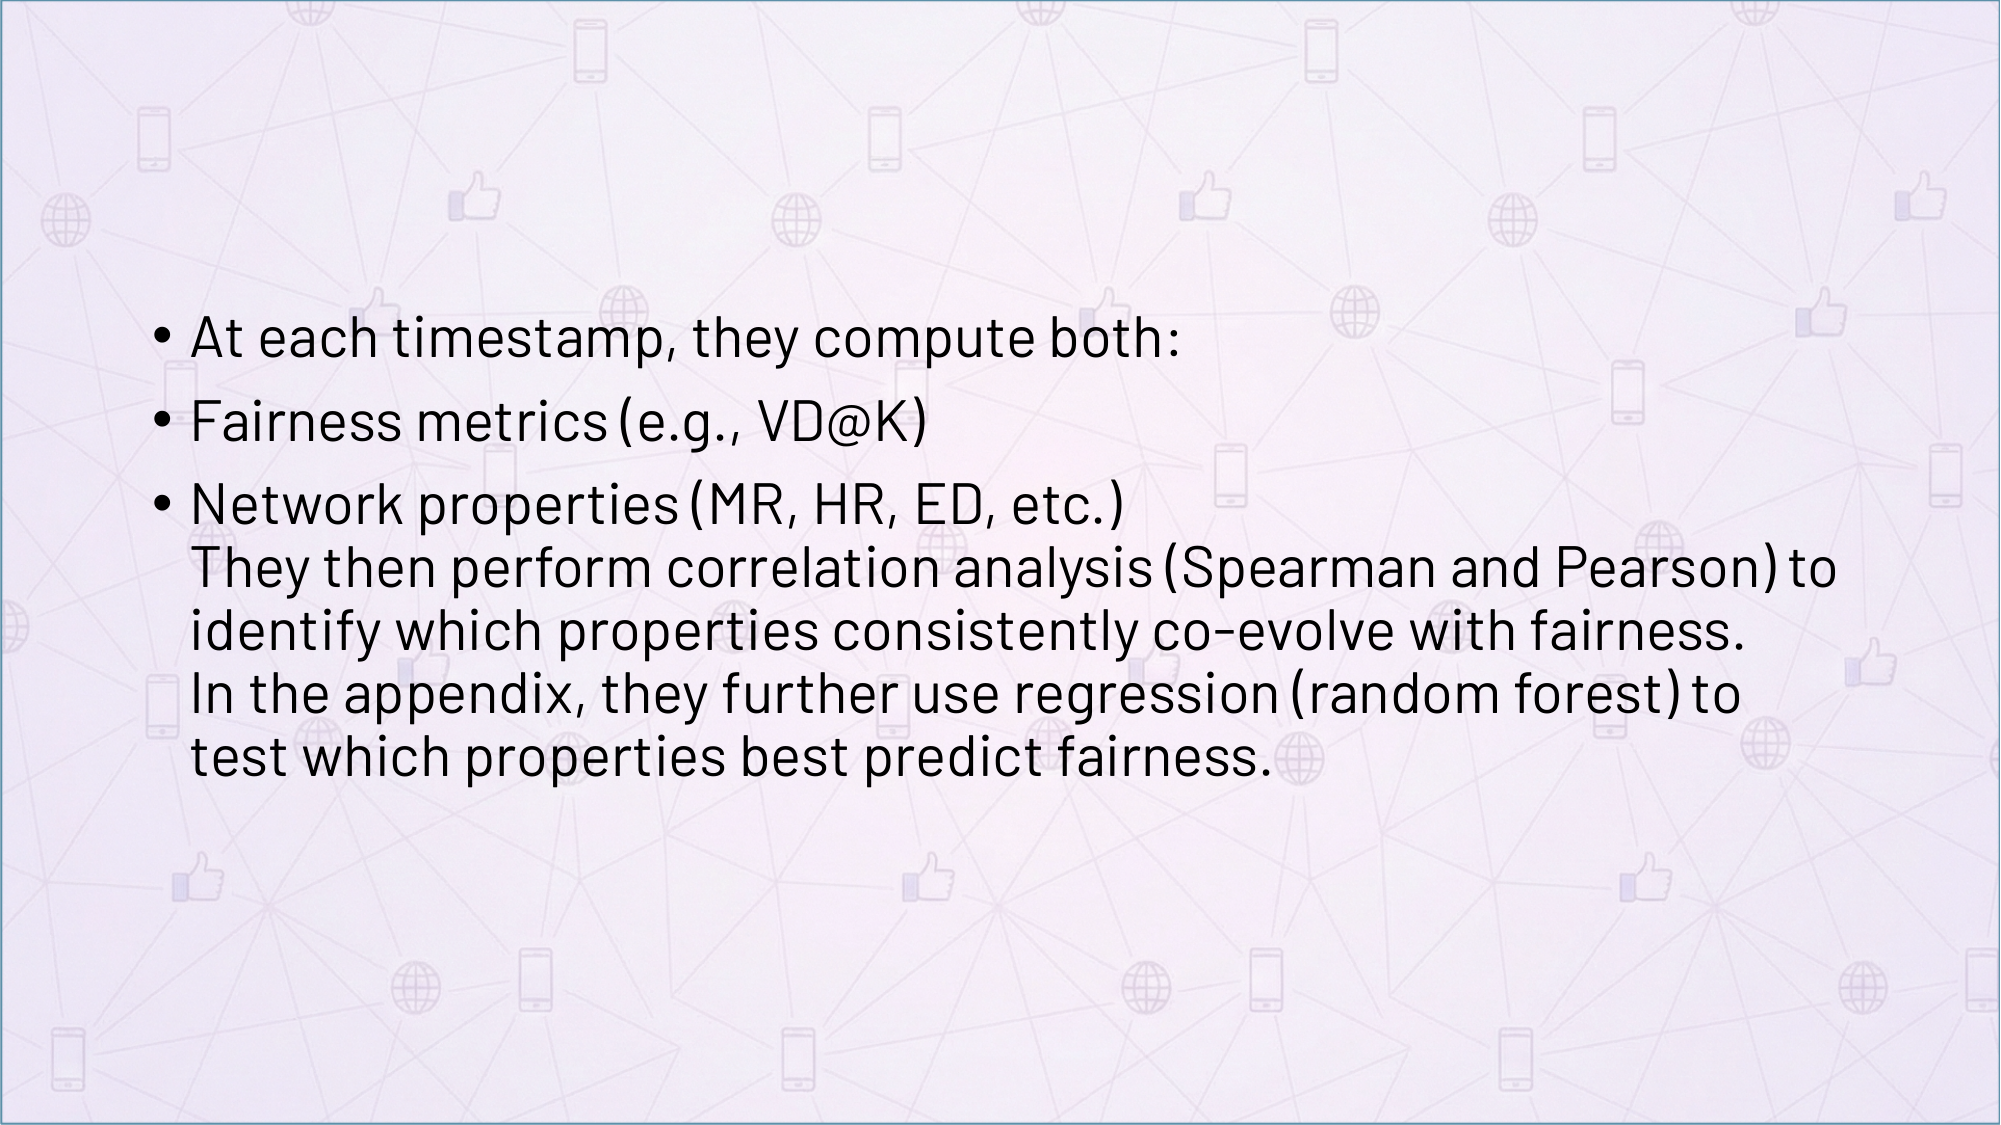

At each timestamp, they compute both:
Fairness metrics (e.g., VD@K)
Network properties (MR, HR, ED, etc.)
They then perform correlation analysis (Spearman and Pearson) to identify which properties consistently co-evolve with fairness.
In the appendix, they further use regression (random forest) to test which properties best predict fairness.